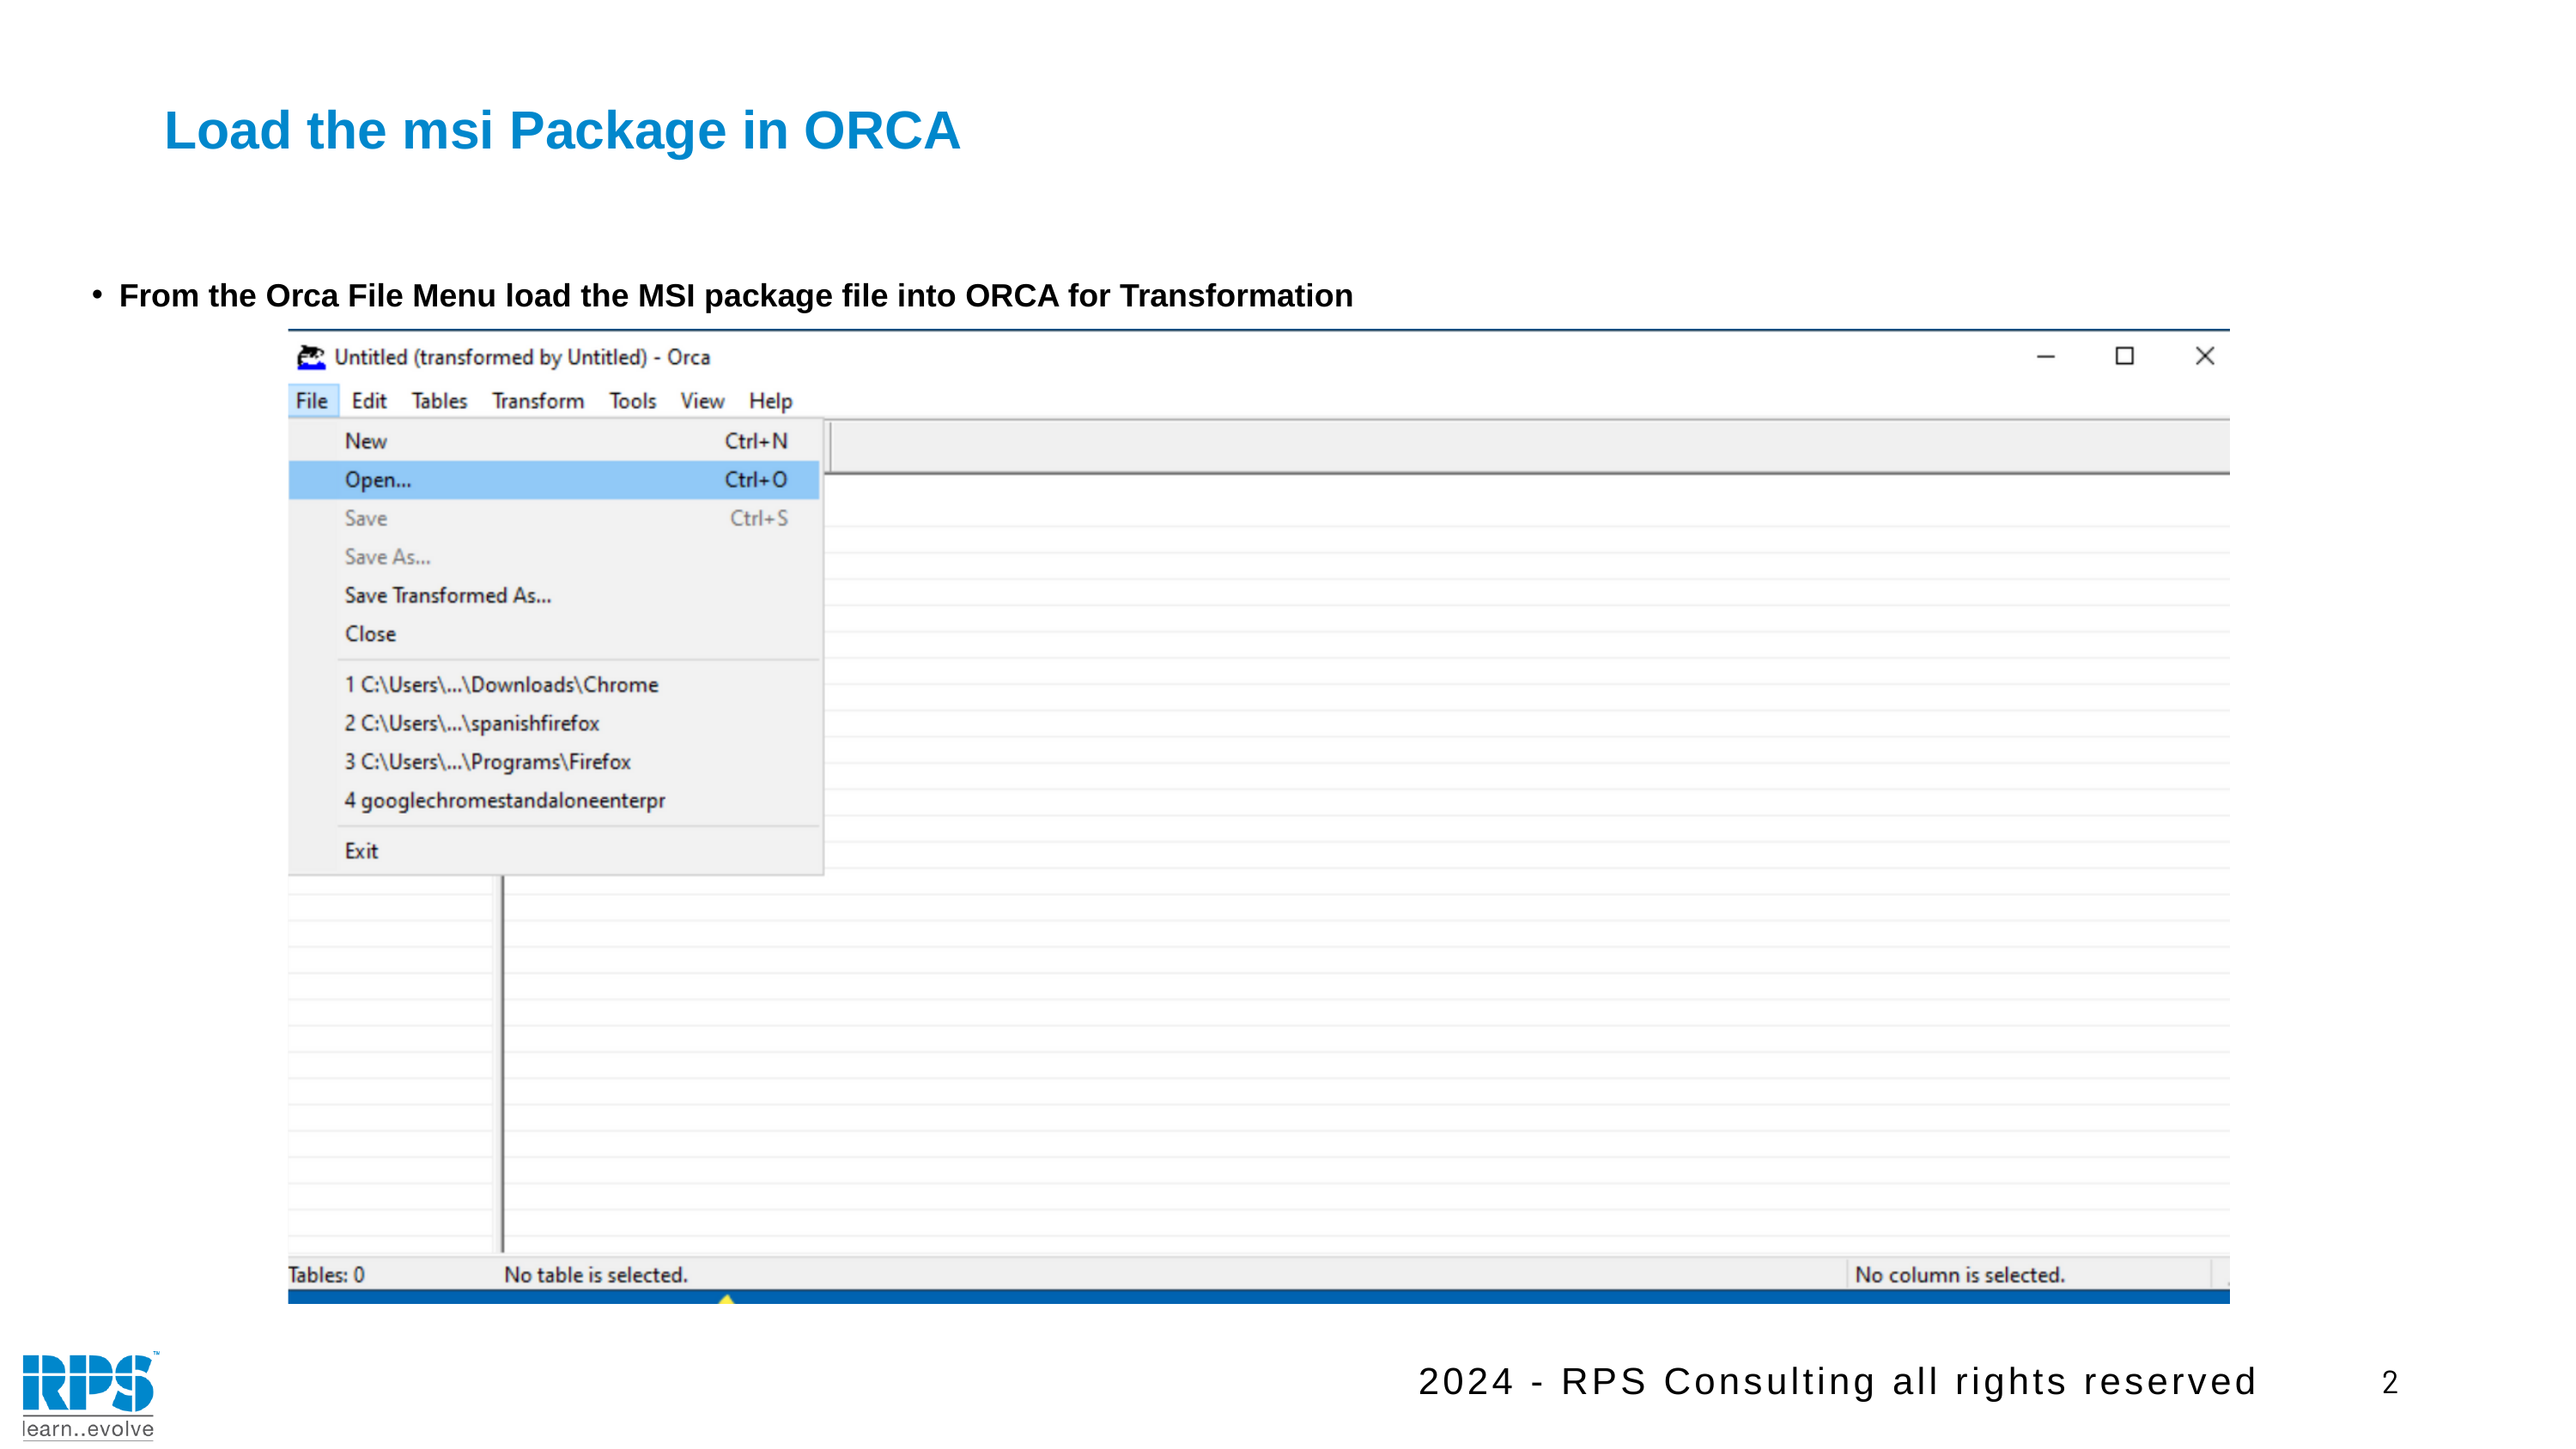

Load the msi Package in ORCA
From the Orca File Menu load the MSI package file into ORCA for Transformation

2
2024 - RPS Consulting all rights reserved